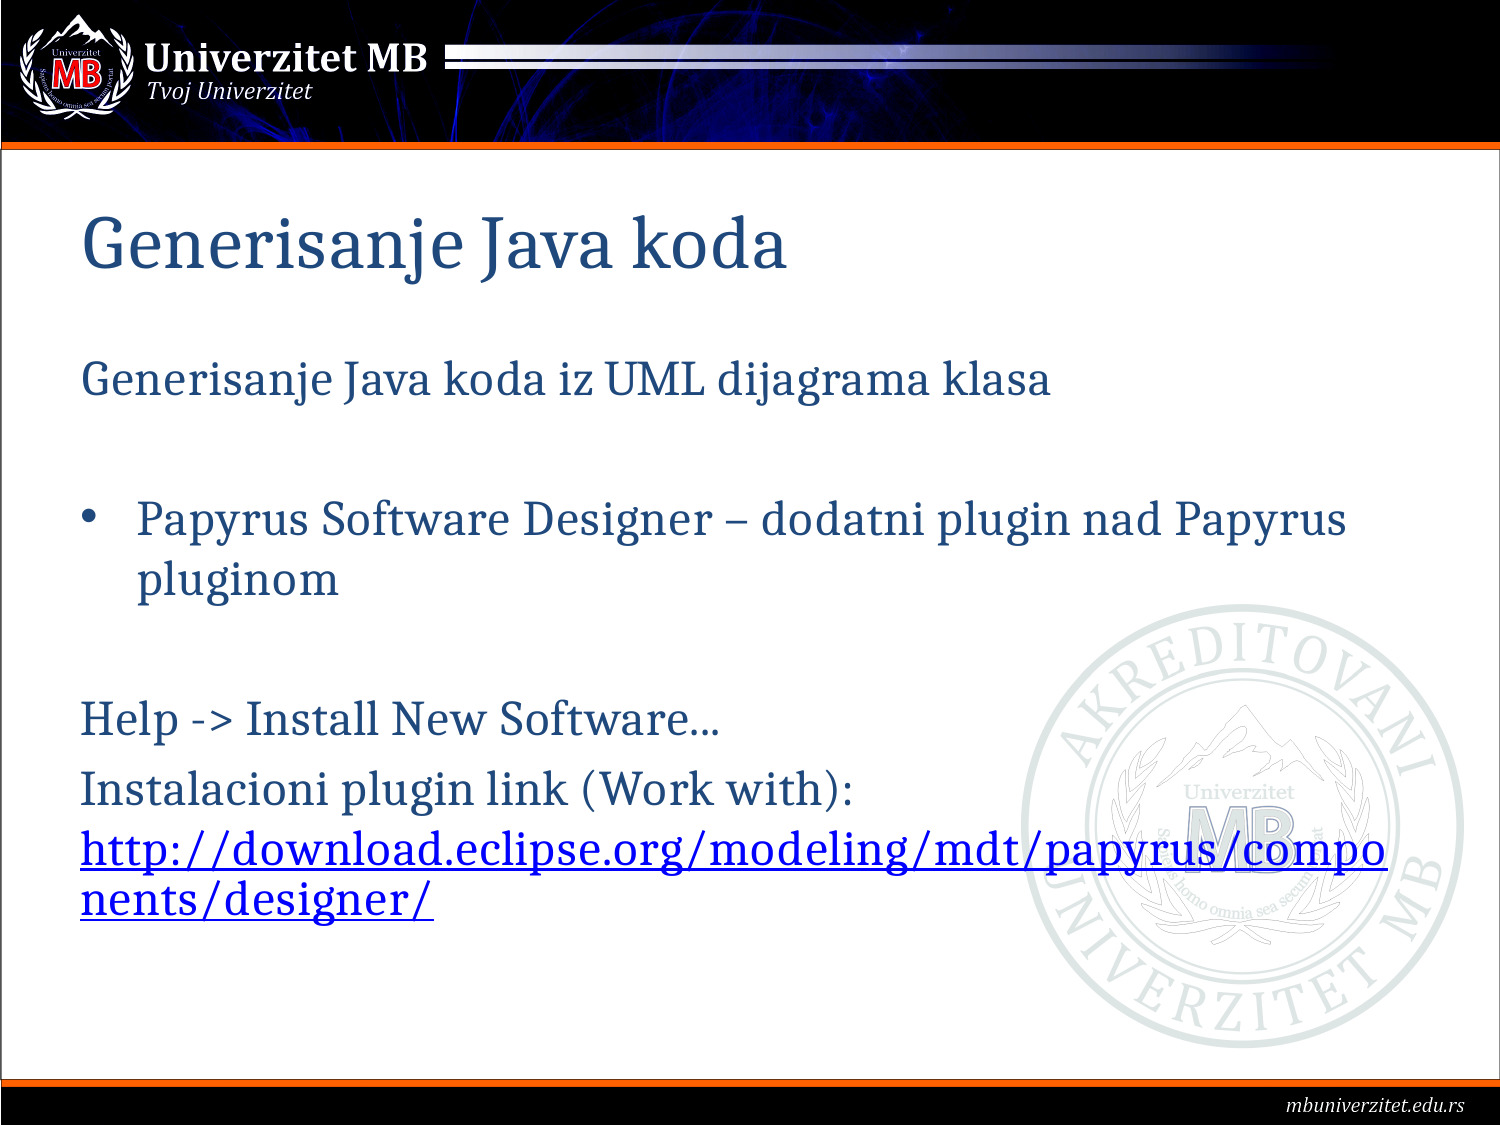

# Generisanje Java koda
Generisanje Java koda iz UML dijagrama klasa

Papyrus Software Designer – dodatni plugin nad Papyrus pluginom

Help -> Install New Software...
Instalacioni plugin link (Work with): http://download.eclipse.org/modeling/mdt/papyrus/components/designer/